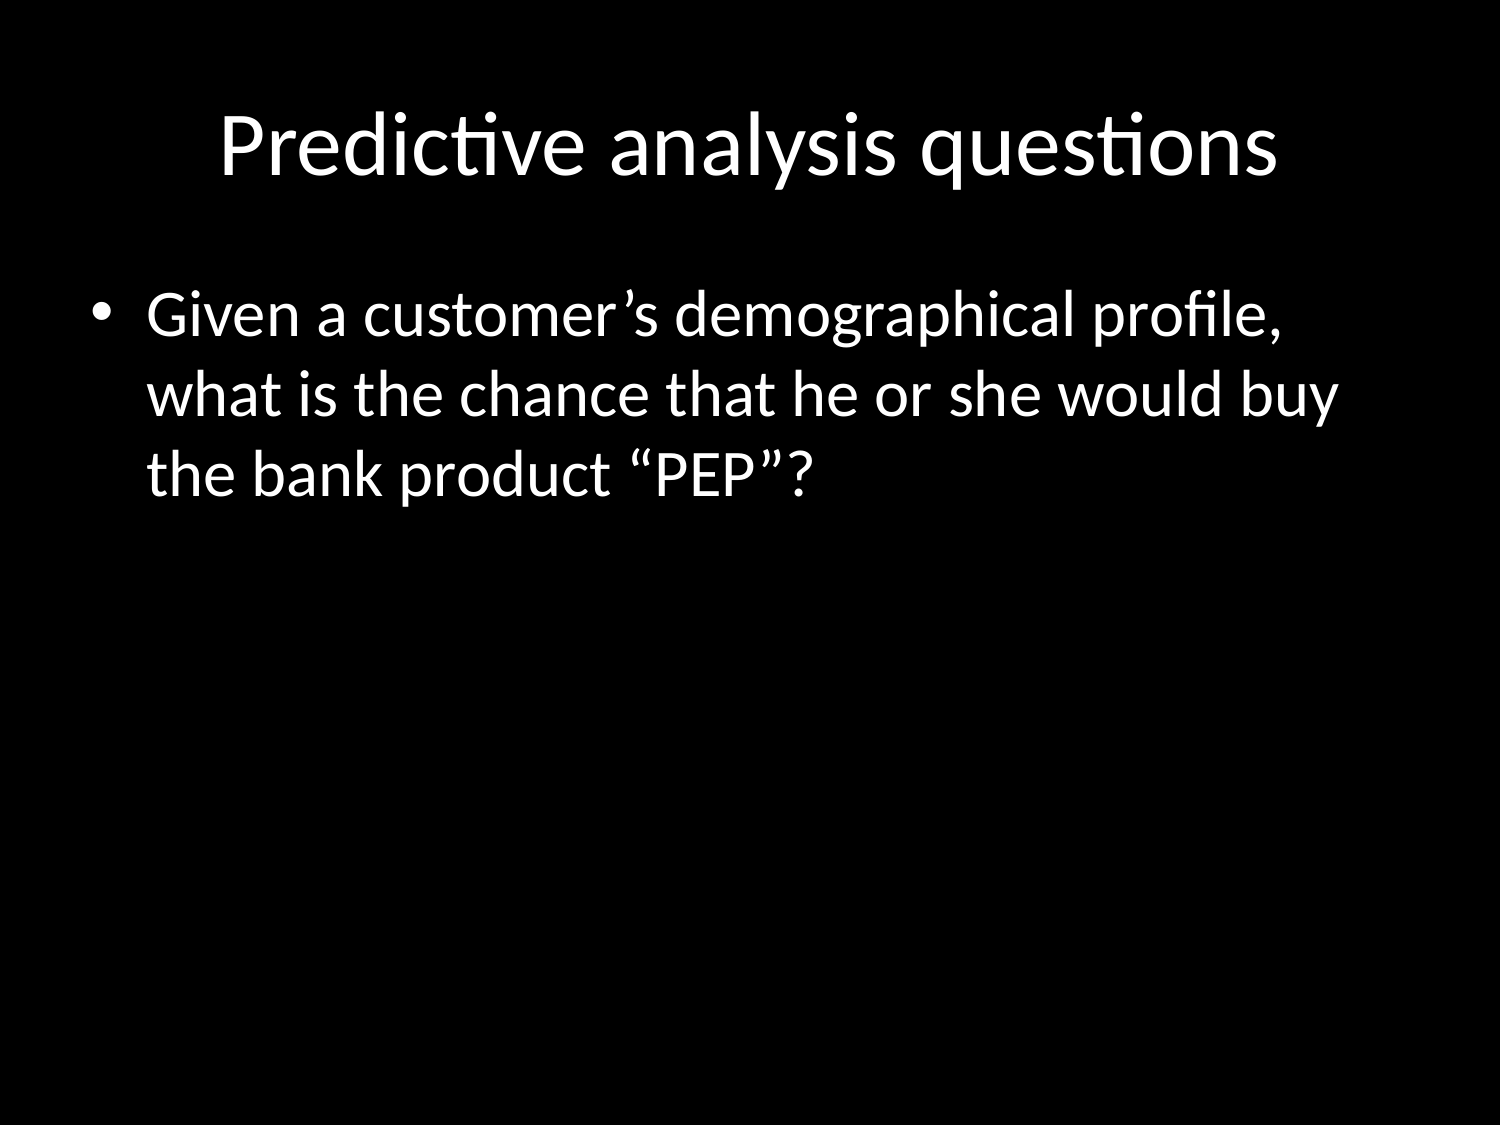

# Predictive analysis questions
Given a customer’s demographical profile, what is the chance that he or she would buy the bank product “PEP”?